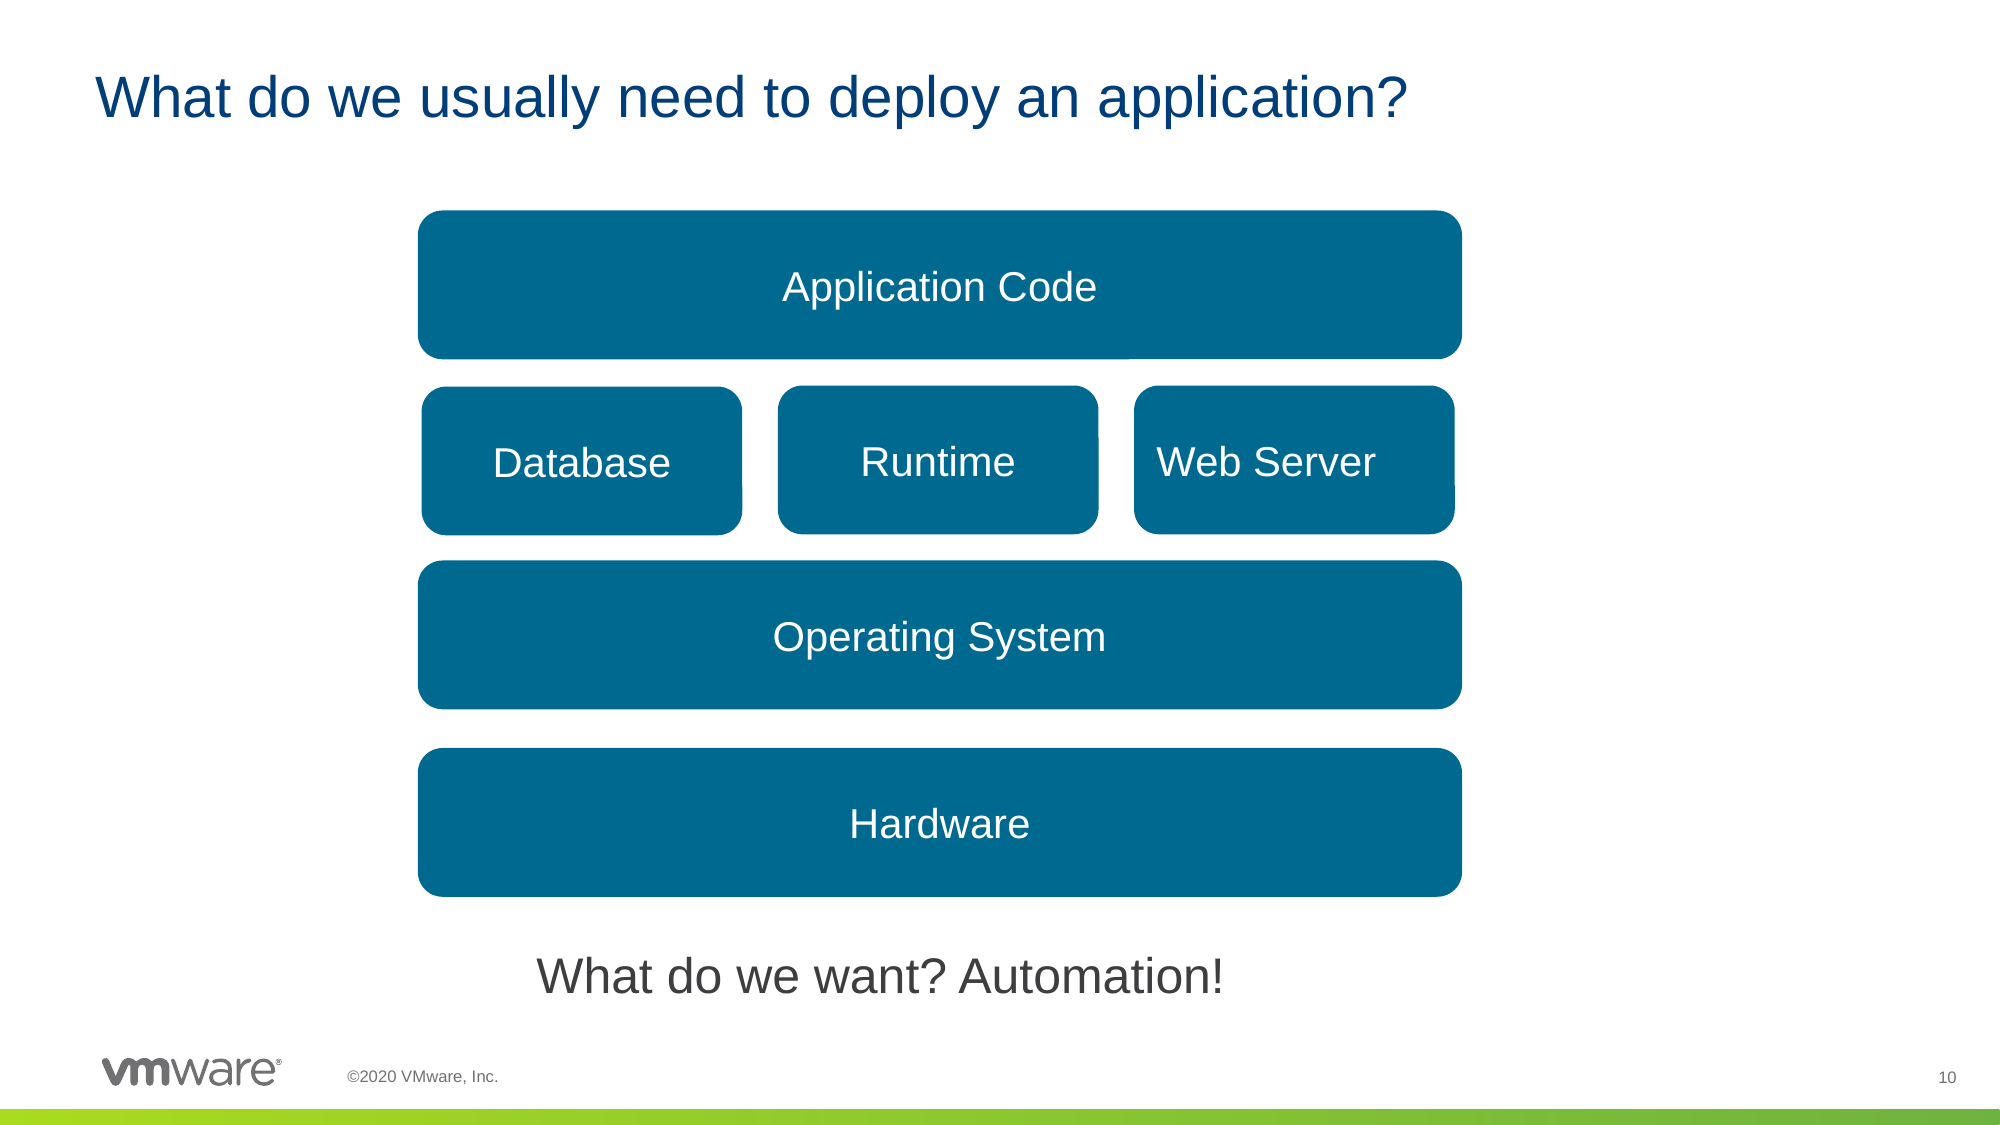

# What do we usually need to deploy an application?

Application Code
Runtime
Web Server
Database

Operating System
Hardware
What do we want? Automation!